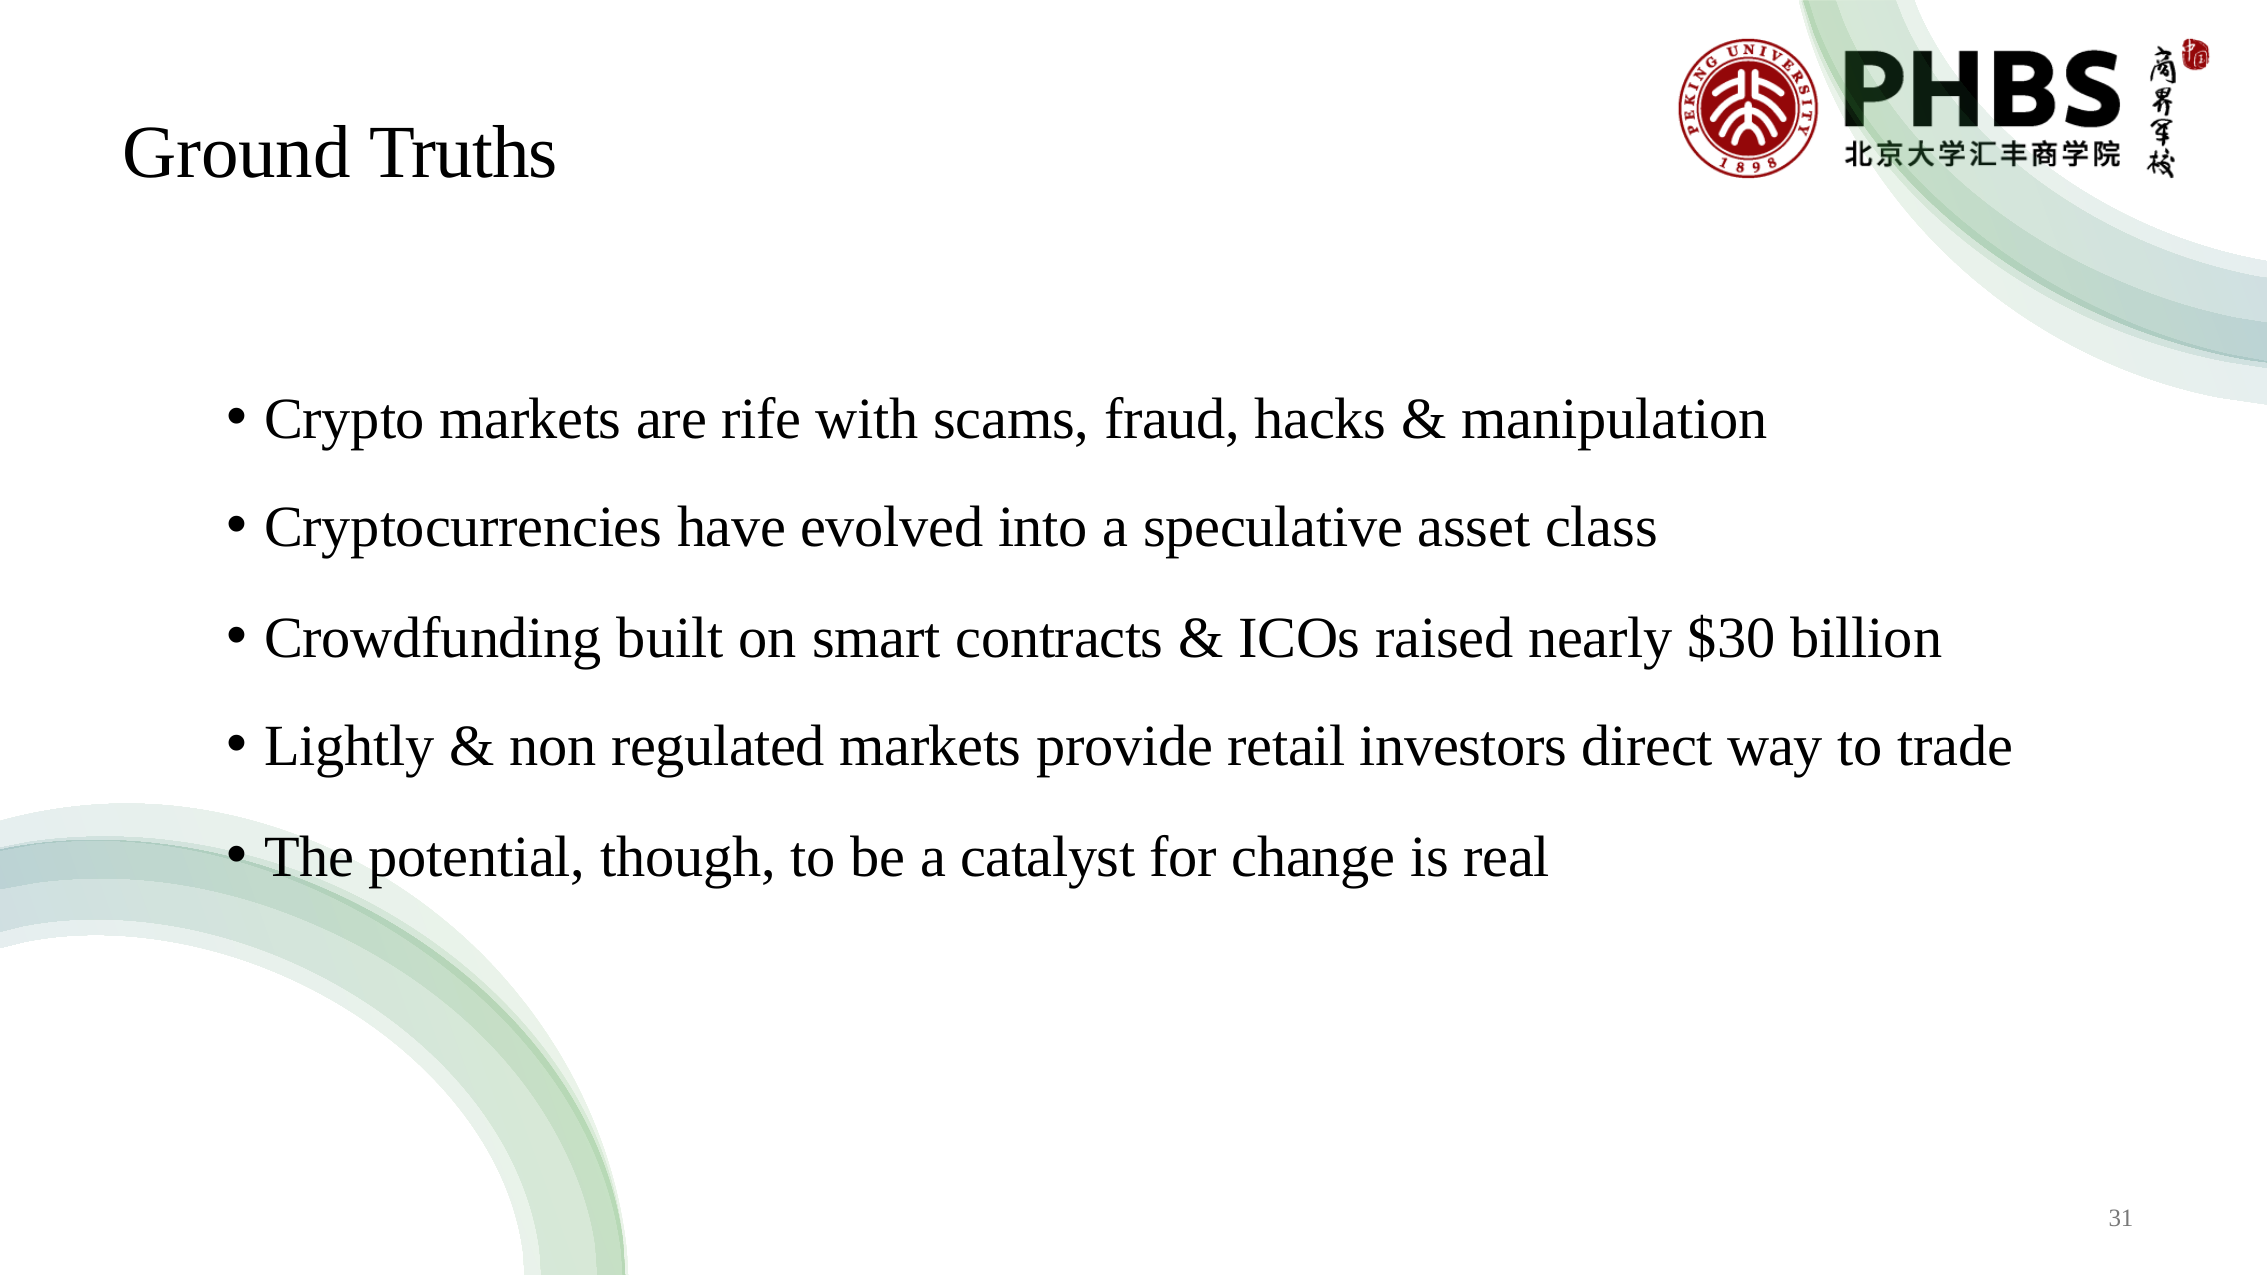

# Ground Truths
Crypto markets are rife with scams, fraud, hacks & manipulation
Cryptocurrencies have evolved into a speculative asset class
Crowdfunding built on smart contracts & ICOs raised nearly $30 billion
Lightly & non regulated markets provide retail investors direct way to trade
The potential, though, to be a catalyst for change is real
31